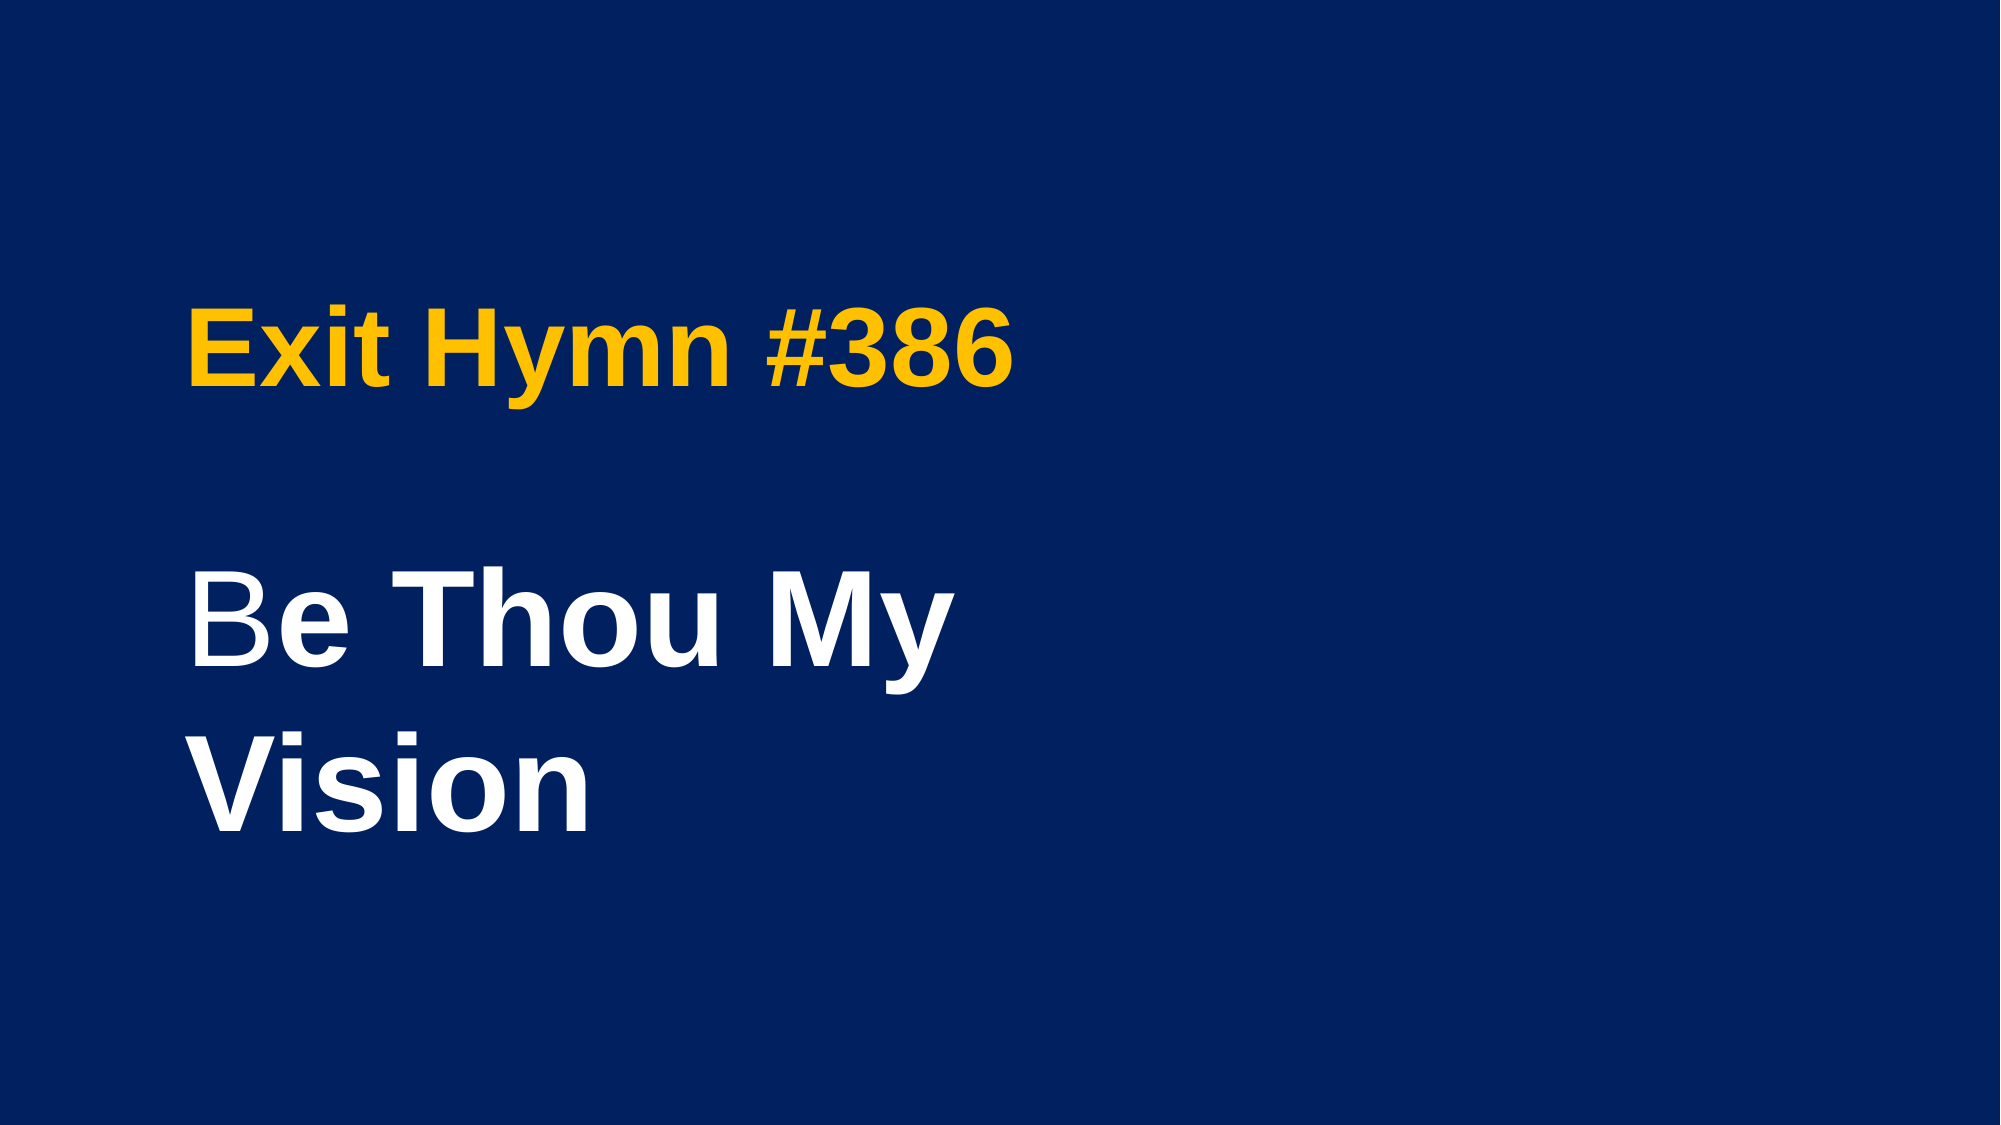

Exit Hymn #386

Be Thou My Vision